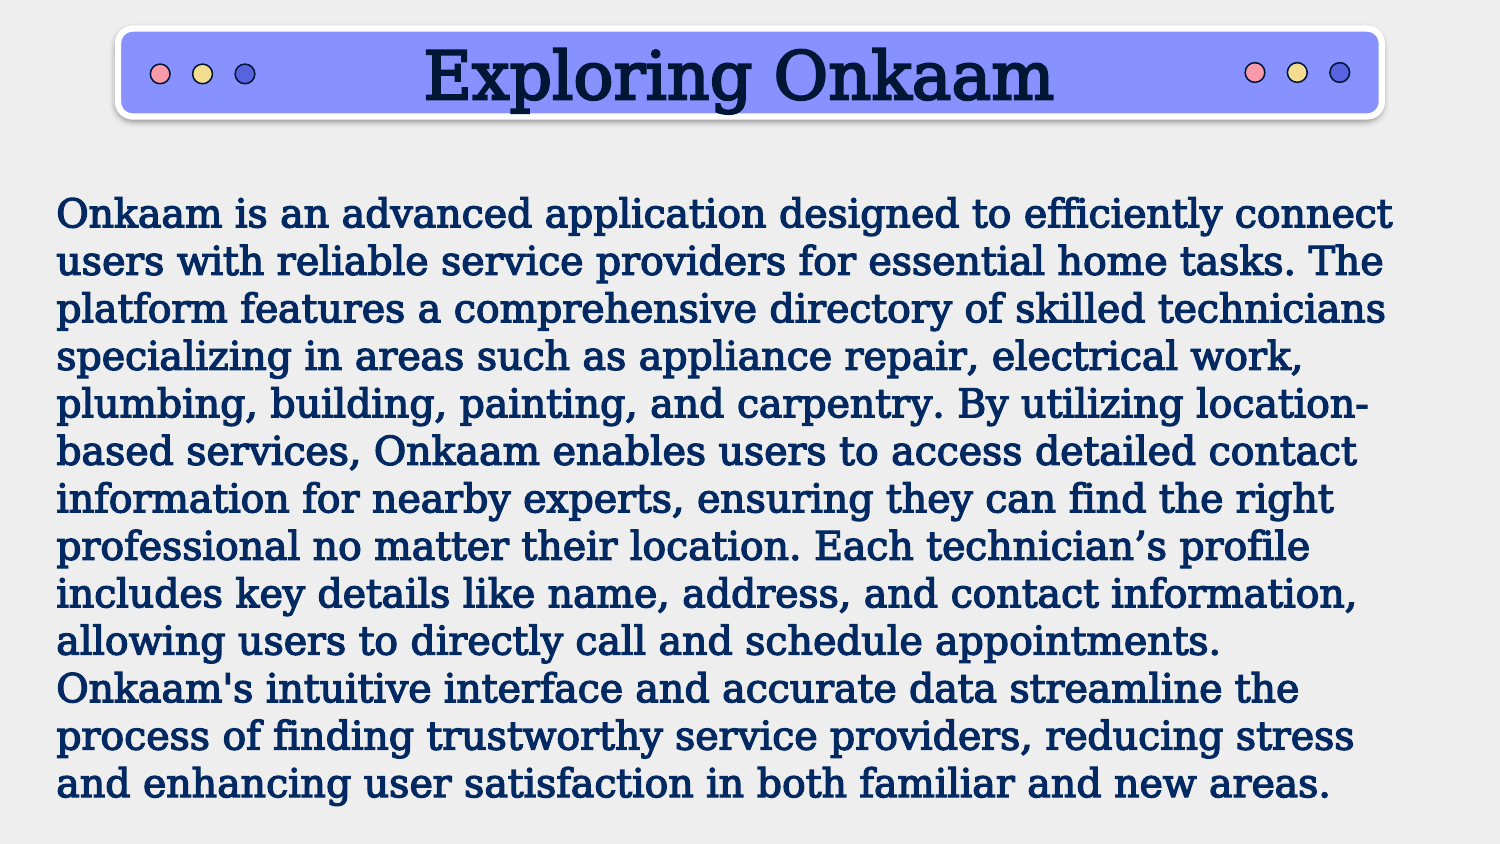

Exploring Onkaam

Onkaam is an advanced application designed to efficiently connect users with reliable service providers for essential home tasks. The platform features a comprehensive directory of skilled technicians specializing in areas such as appliance repair, electrical work, plumbing, building, painting, and carpentry. By utilizing location-based services, Onkaam enables users to access detailed contact information for nearby experts, ensuring they can find the right professional no matter their location. Each technician’s profile includes key details like name, address, and contact information, allowing users to directly call and schedule appointments. Onkaam's intuitive interface and accurate data streamline the process of finding trustworthy service providers, reducing stress and enhancing user satisfaction in both familiar and new areas.